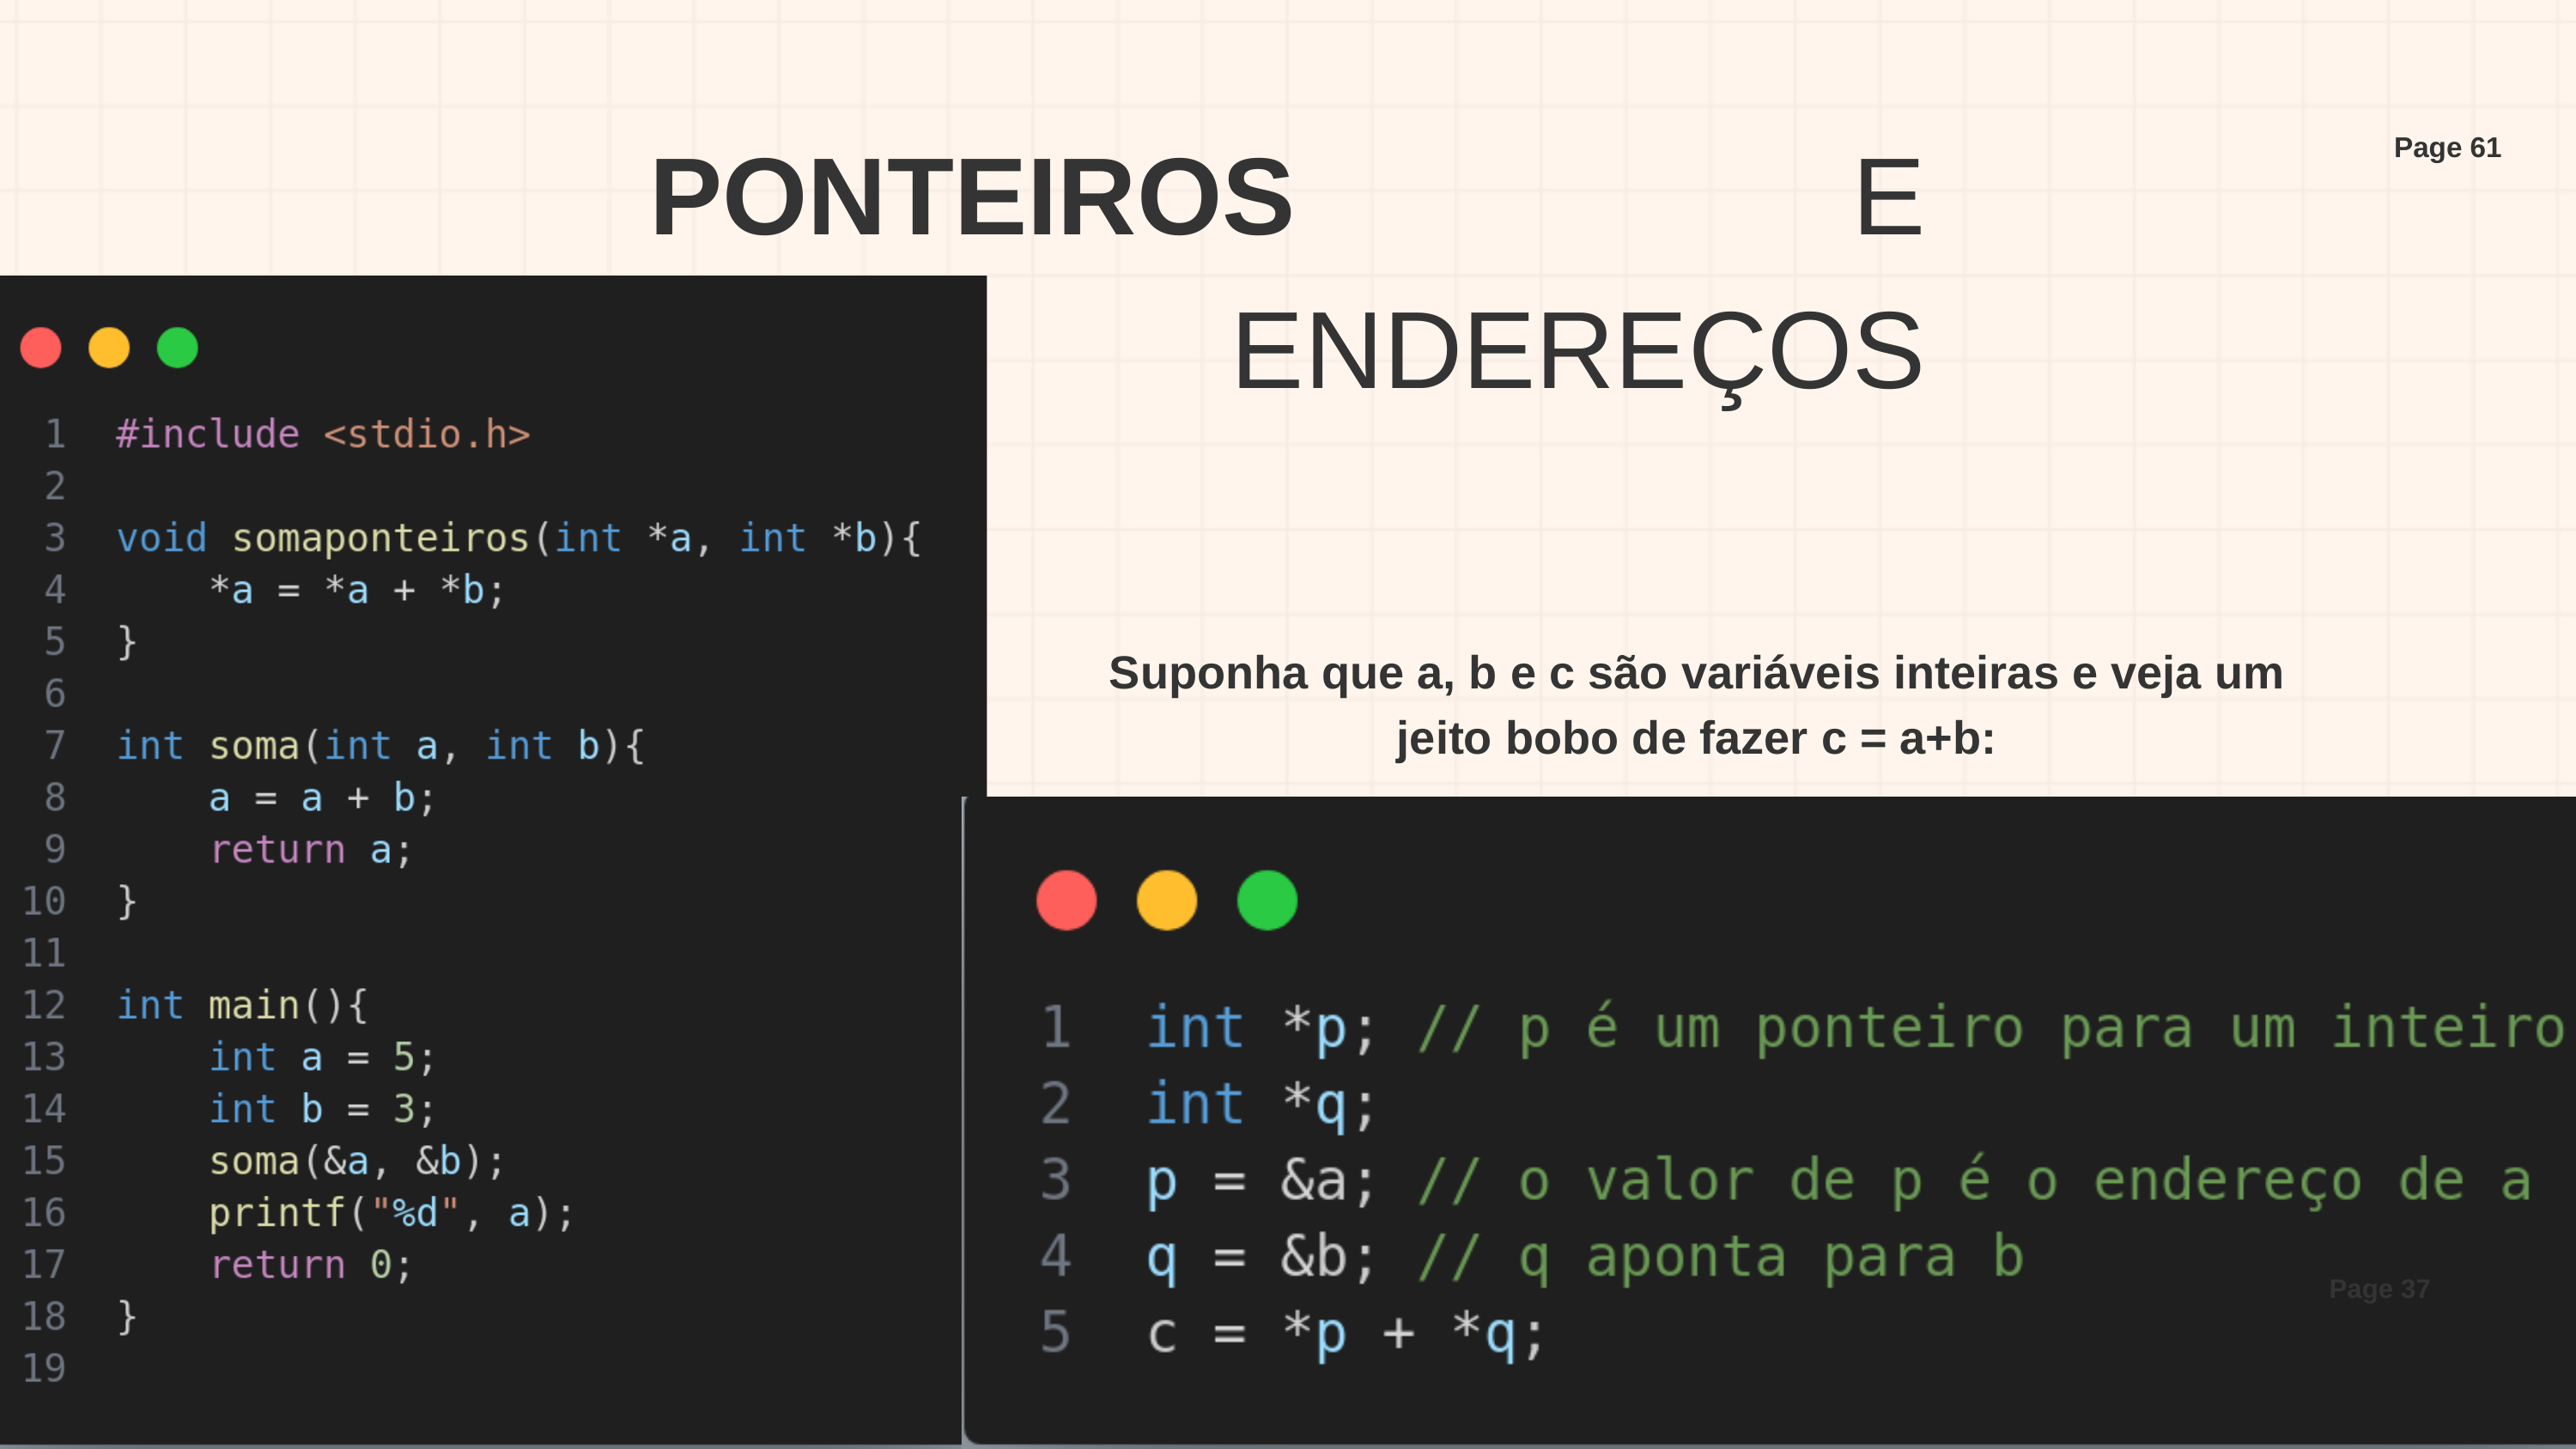

PONTEIROS
E ENDEREÇOS
Page 61

Suponha que a, b e c são variáveis inteiras e veja um jeito bobo de fazer c = a+b:

Page 37